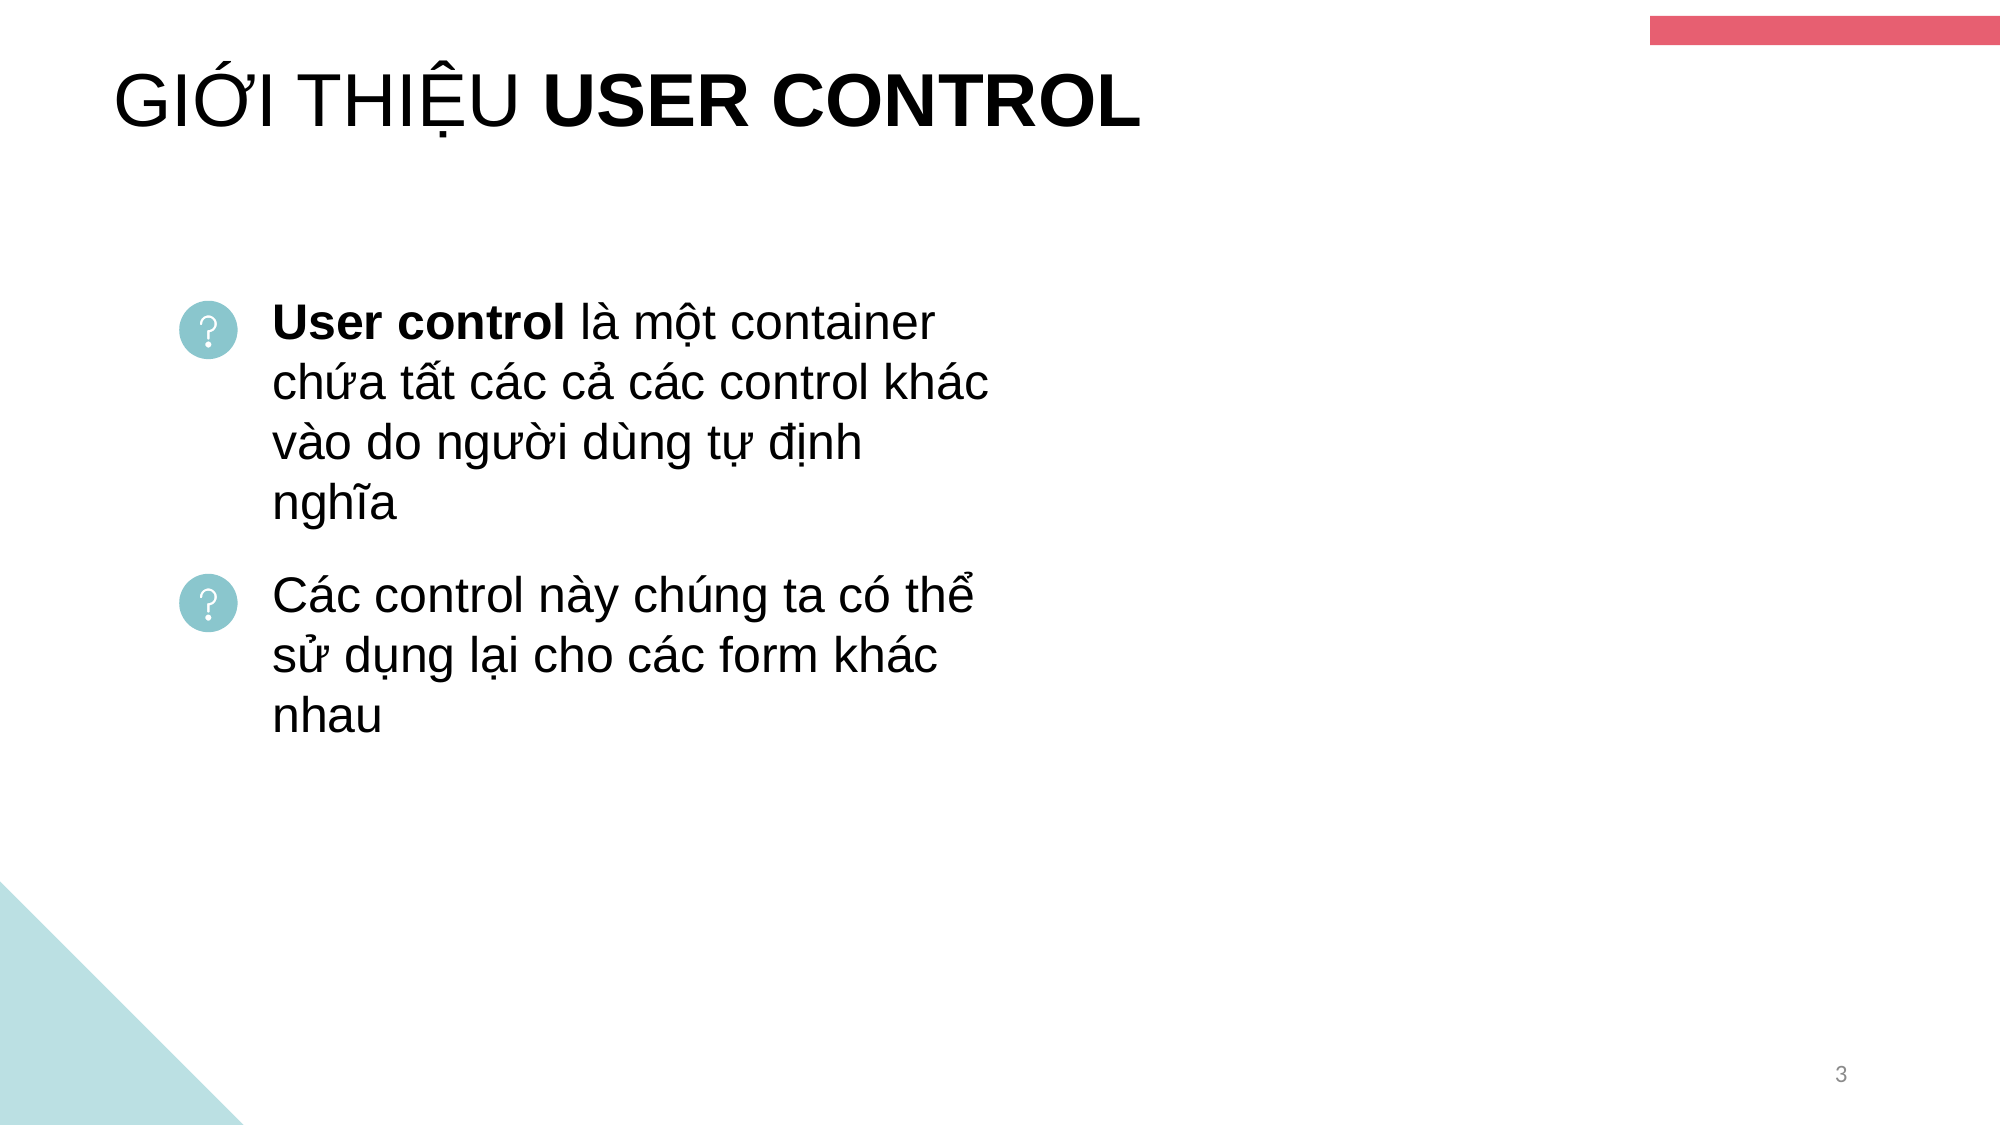

GIỚI THIỆU USER CONTROL
User control là một container chứa tất các cả các control khác vào do người dùng tự định nghĩa

Các control này chúng ta có thể sử dụng lại cho các form khác nhau

3